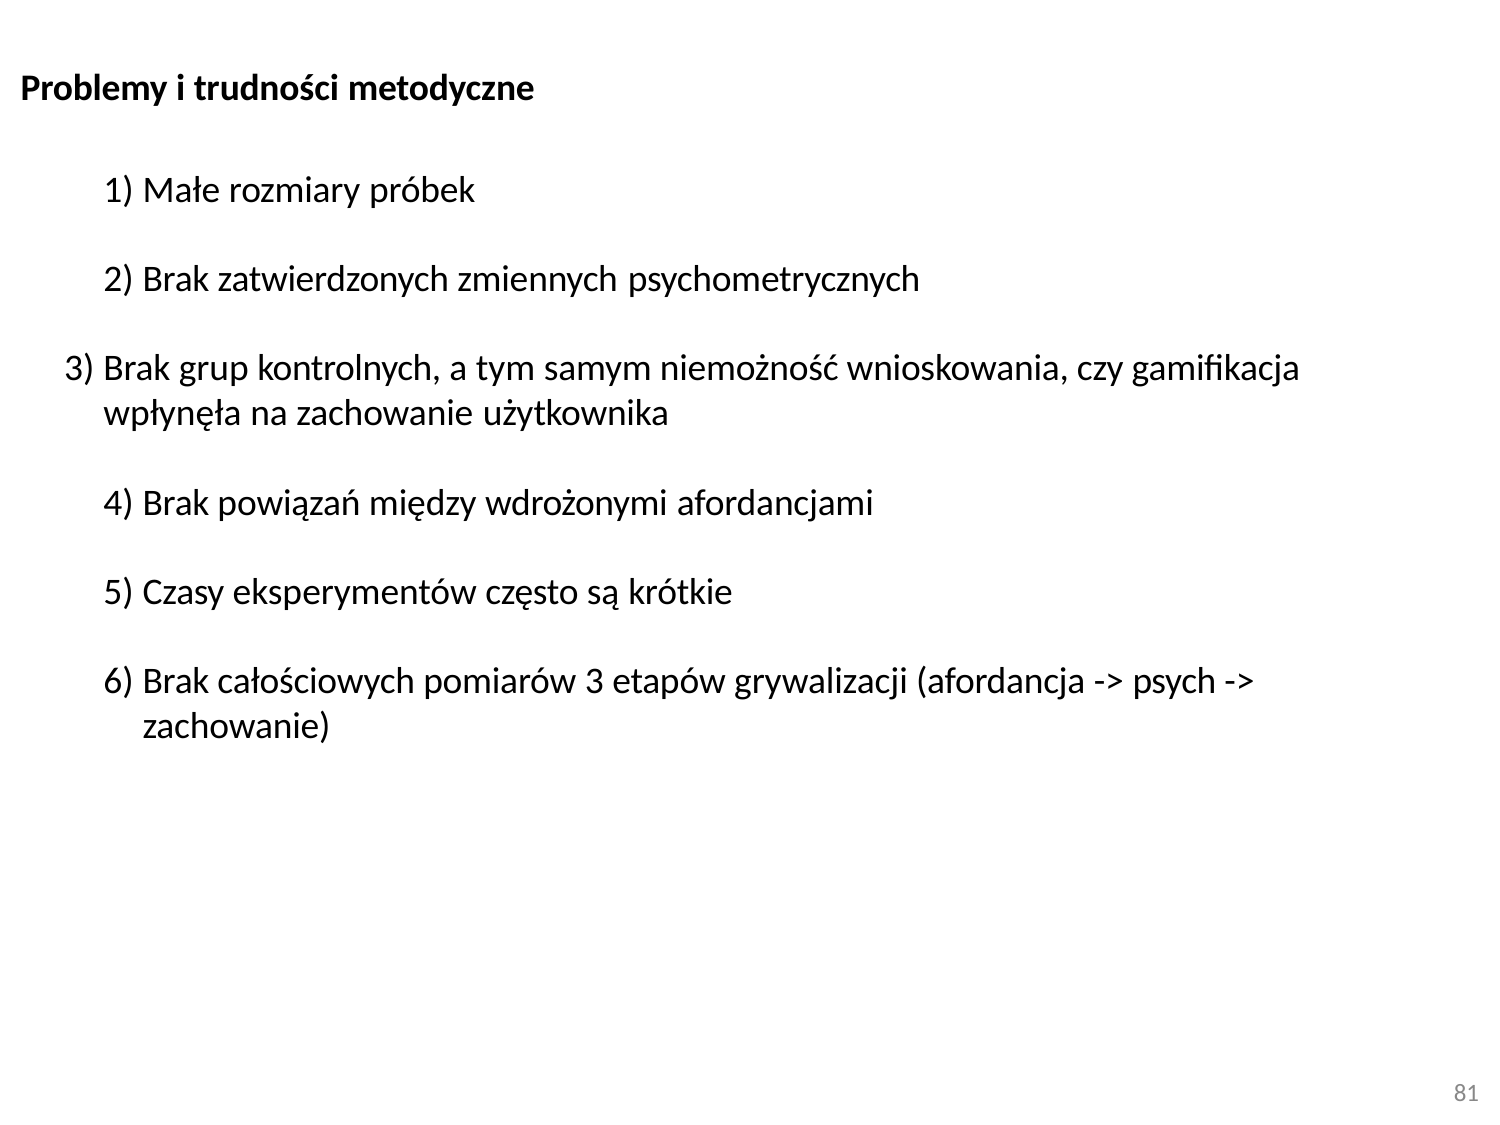

Problemy i trudności metodyczne

Małe rozmiary próbek

Brak zatwierdzonych zmiennych psychometrycznych

Brak grup kontrolnych, a tym samym niemożność wnioskowania, czy gamifikacja  wpłynęła na zachowanie użytkownika

Brak powiązań między wdrożonymi afordancjami

Czasy eksperymentów często są krótkie

Brak całościowych pomiarów 3 etapów grywalizacji (afordancja -> psych -> zachowanie)
81